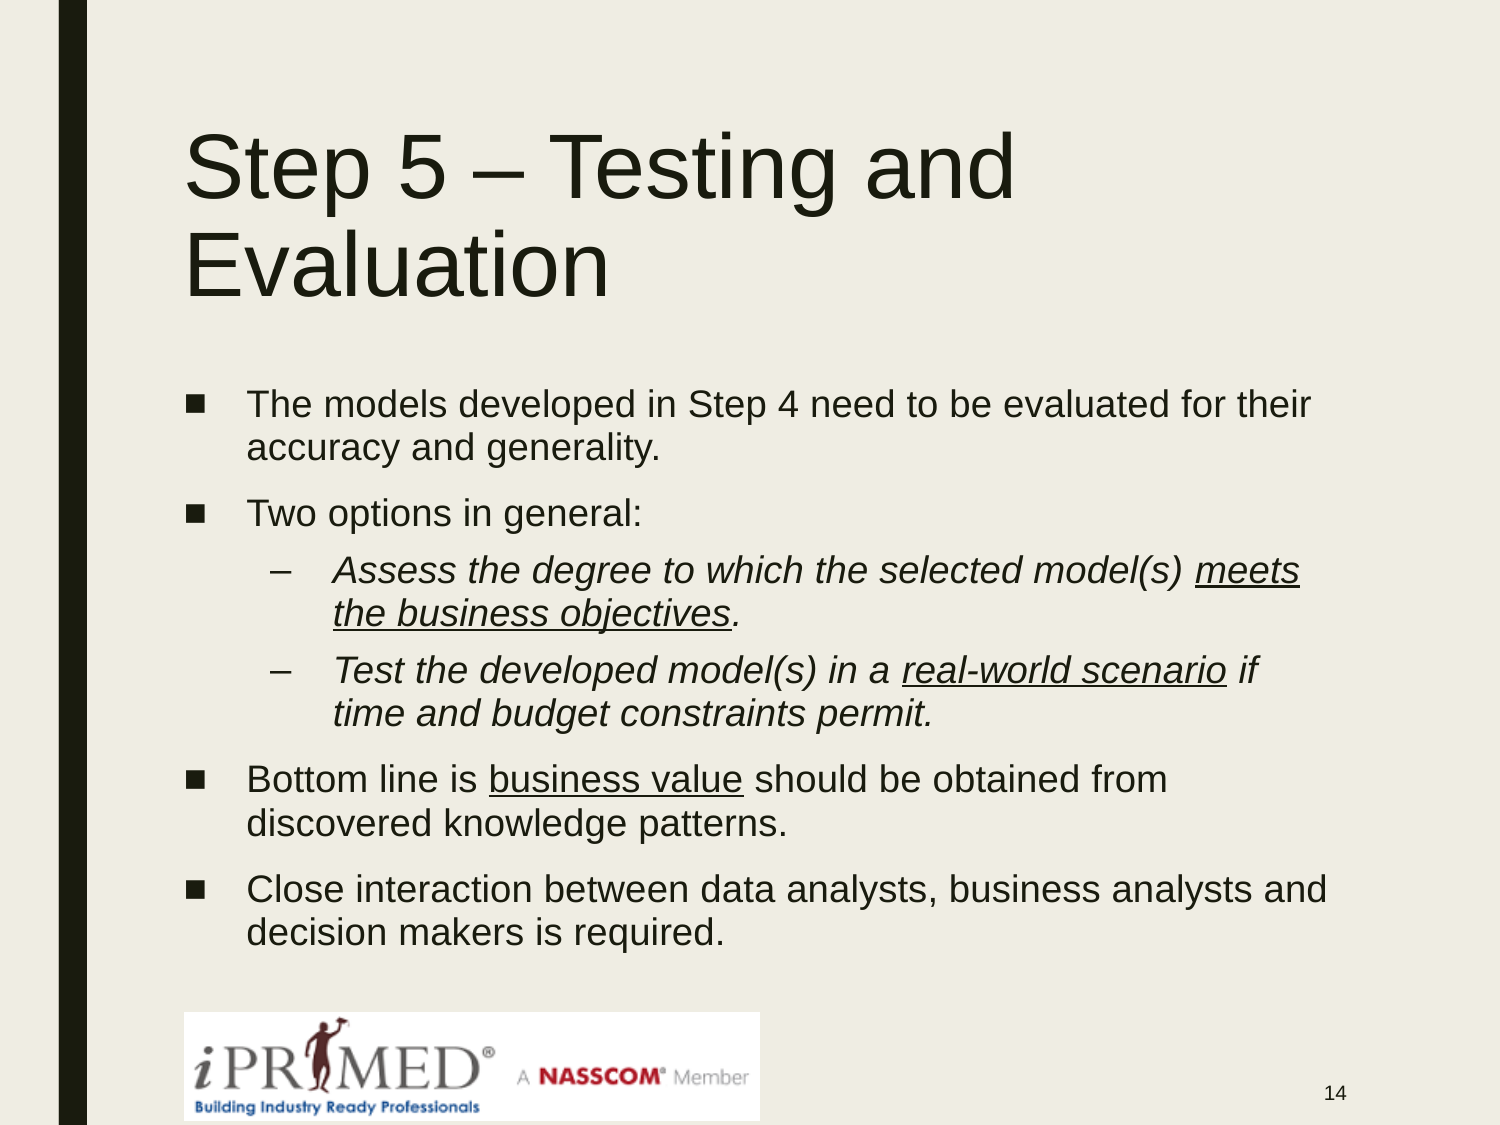

# Step 5 – Testing and Evaluation
The models developed in Step 4 need to be evaluated for their accuracy and generality.
Two options in general:
Assess the degree to which the selected model(s) meets the business objectives.
Test the developed model(s) in a real-world scenario if time and budget constraints permit.
Bottom line is business value should be obtained from discovered knowledge patterns.
Close interaction between data analysts, business analysts and decision makers is required.
14